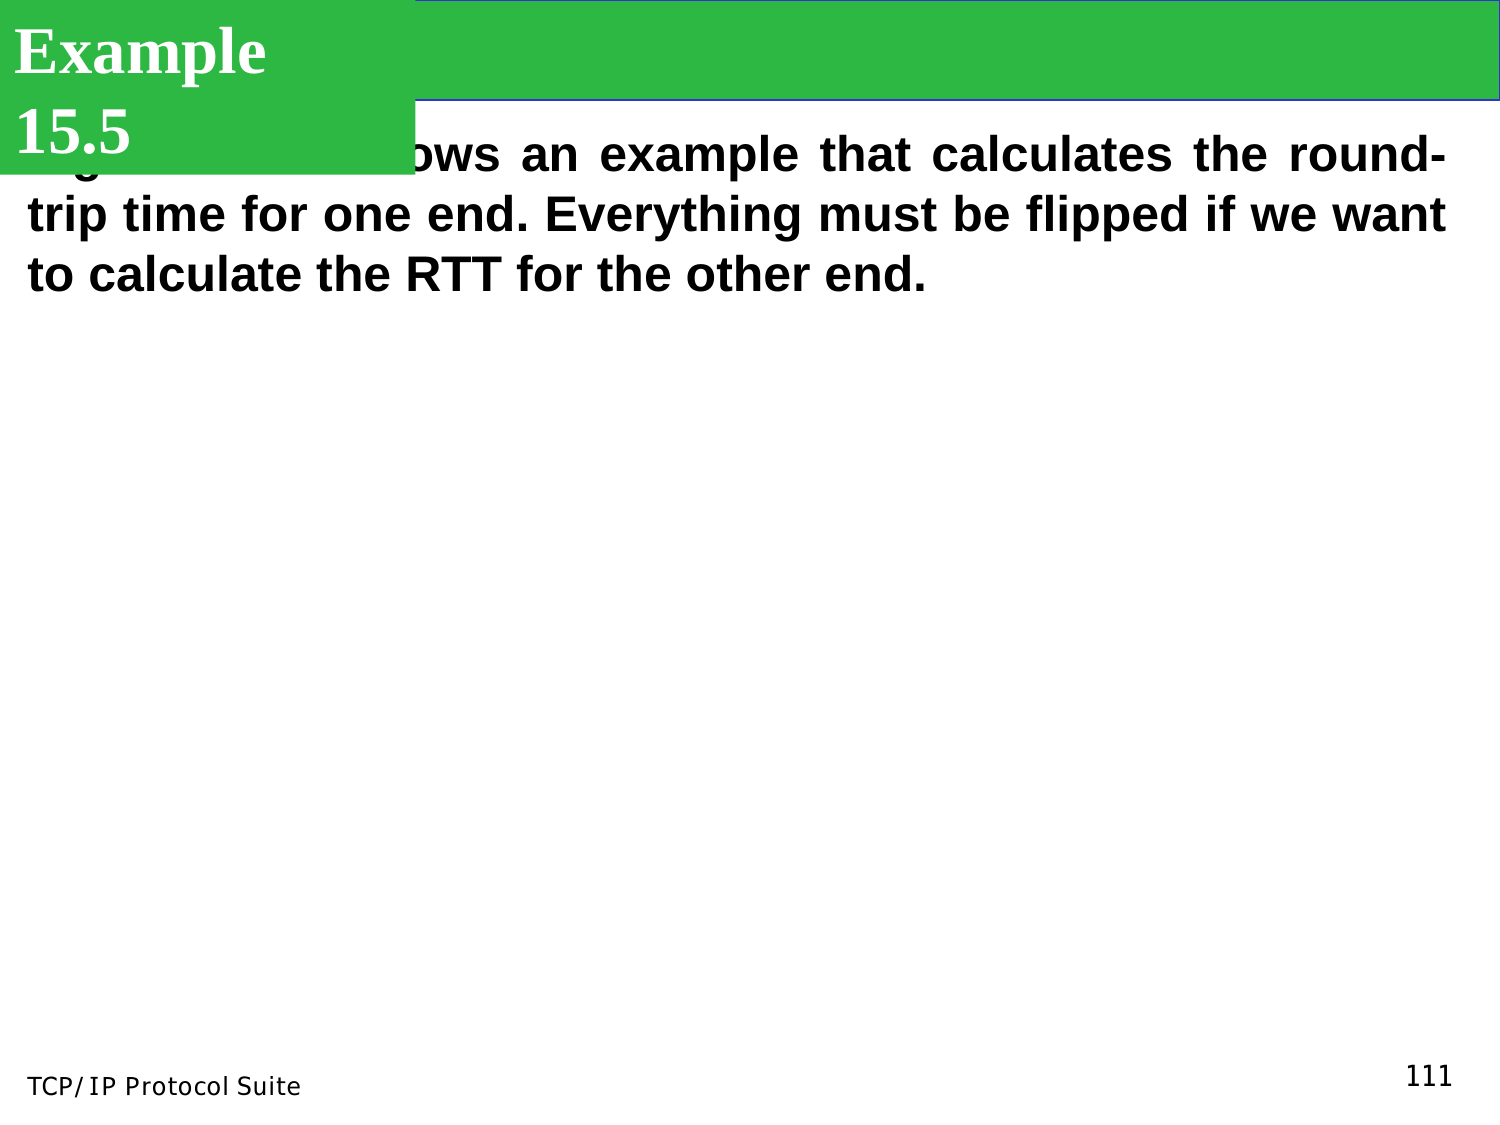

Example 15.5
Figure 15.47 shows an example that calculates the round-trip time for one end. Everything must be flipped if we want to calculate the RTT for the other end.
111
TCP/IP Protocol Suite